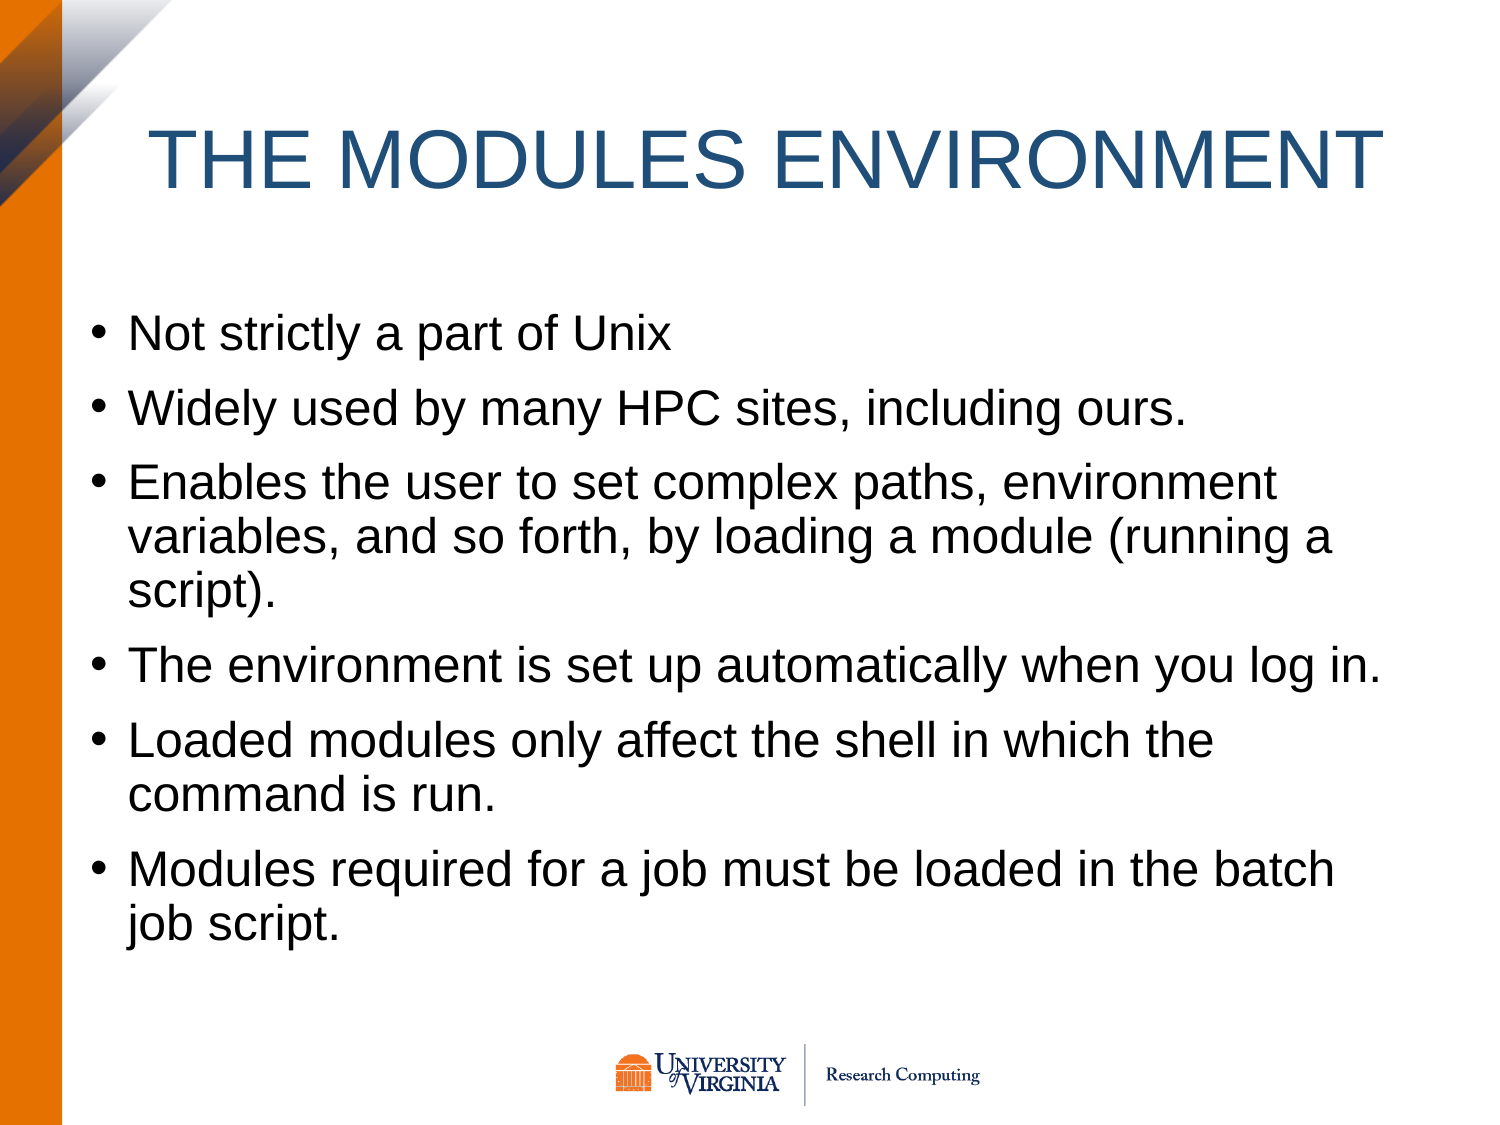

# The Modules Environment
Not strictly a part of Unix
Widely used by many HPC sites, including ours.
Enables the user to set complex paths, environment variables, and so forth, by loading a module (running a script).
The environment is set up automatically when you log in.
Loaded modules only affect the shell in which the command is run.
Modules required for a job must be loaded in the batch job script.